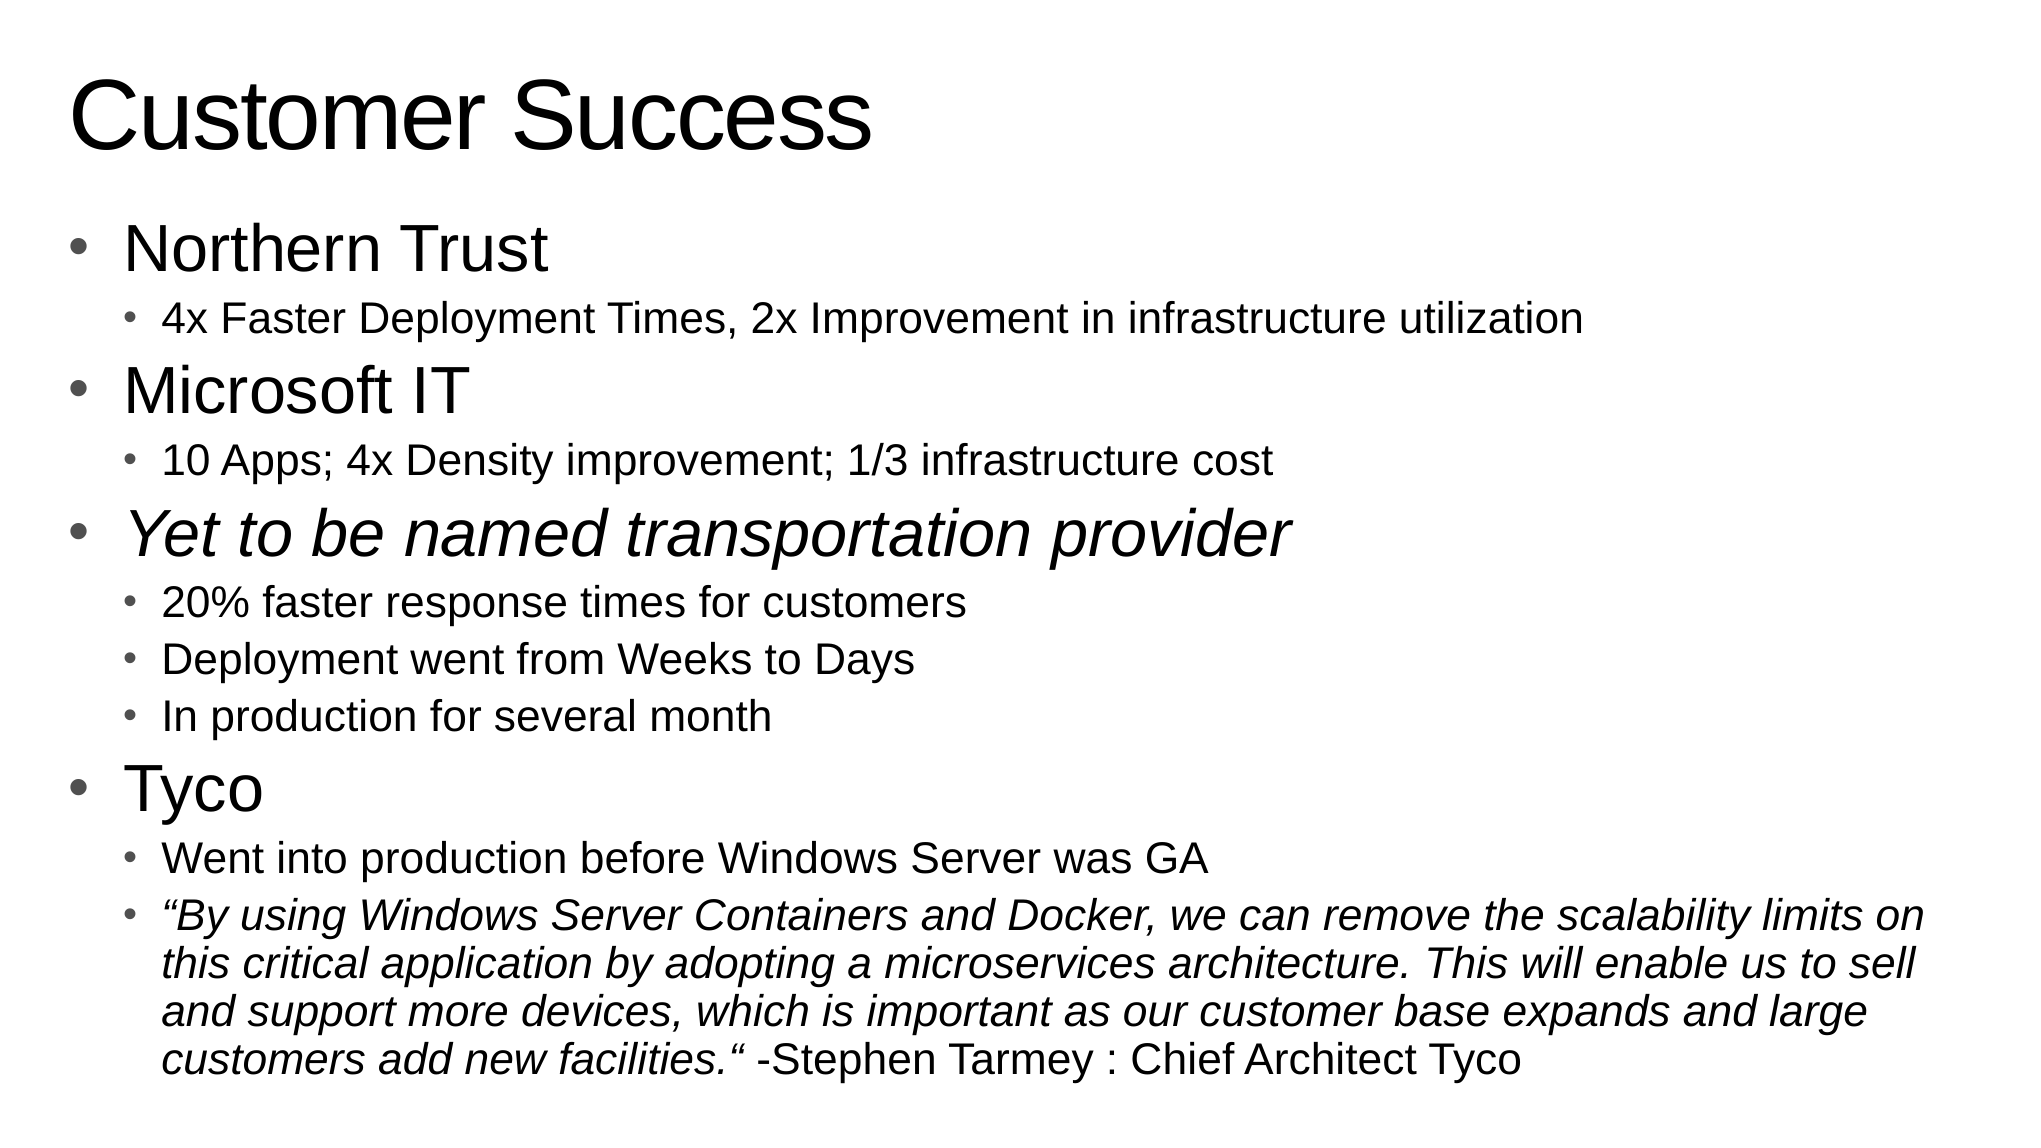

# Customer Success
Northern Trust
4x Faster Deployment Times, 2x Improvement in infrastructure utilization
Microsoft IT
10 Apps; 4x Density improvement; 1/3 infrastructure cost
Yet to be named transportation provider
20% faster response times for customers
Deployment went from Weeks to Days
In production for several month
Tyco
Went into production before Windows Server was GA
“By using Windows Server Containers and Docker, we can remove the scalability limits on this critical application by adopting a microservices architecture. This will enable us to sell and support more devices, which is important as our customer base expands and large customers add new facilities.“ -Stephen Tarmey : Chief Architect Tyco